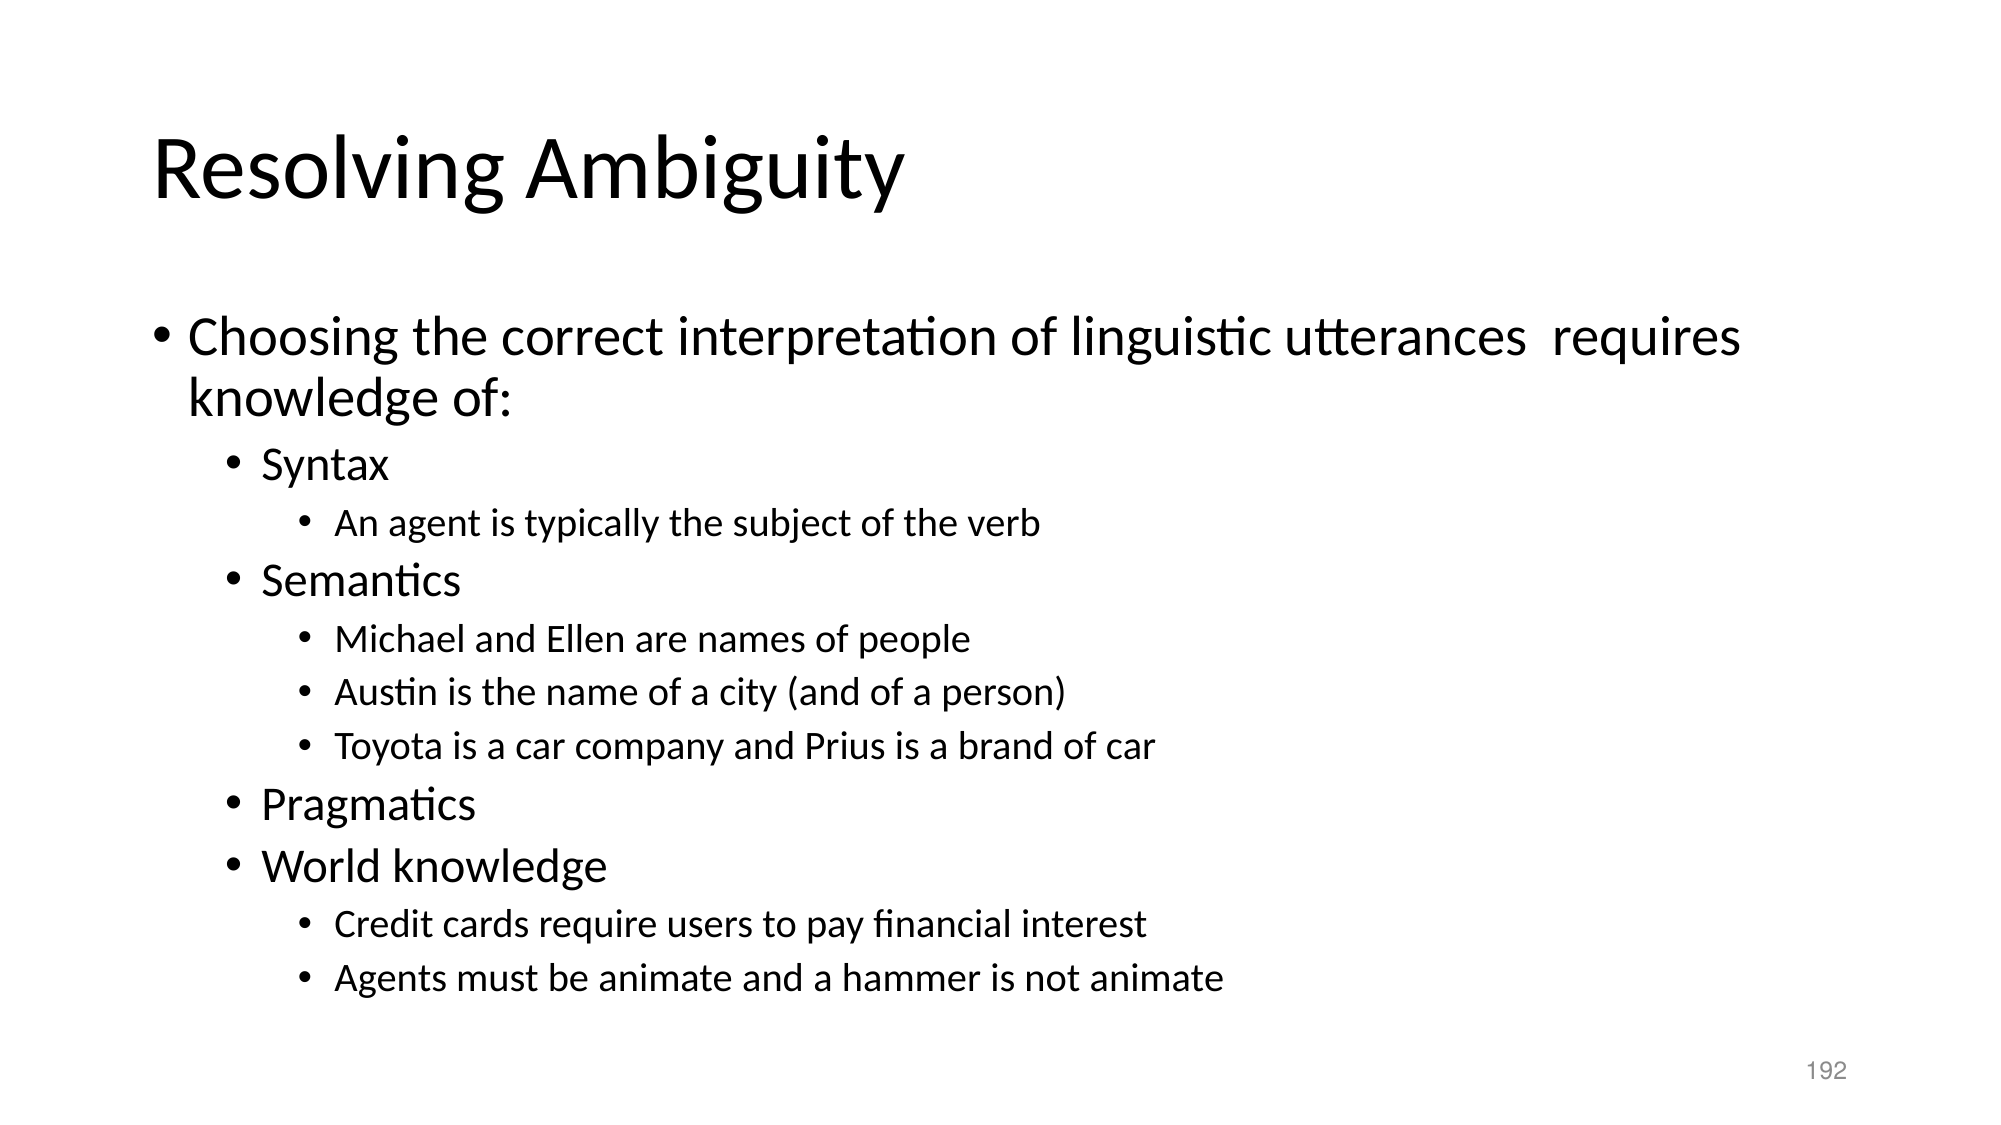

# Resolving Ambiguity
Choosing the correct interpretation of linguistic utterances  requires knowledge of:
Syntax
An agent is typically the subject of the verb
Semantics
Michael and Ellen are names of people
Austin is the name of a city (and of a person)
Toyota is a car company and Prius is a brand of car
Pragmatics
World knowledge
Credit cards require users to pay financial interest
Agents must be animate and a hammer is not animate

192